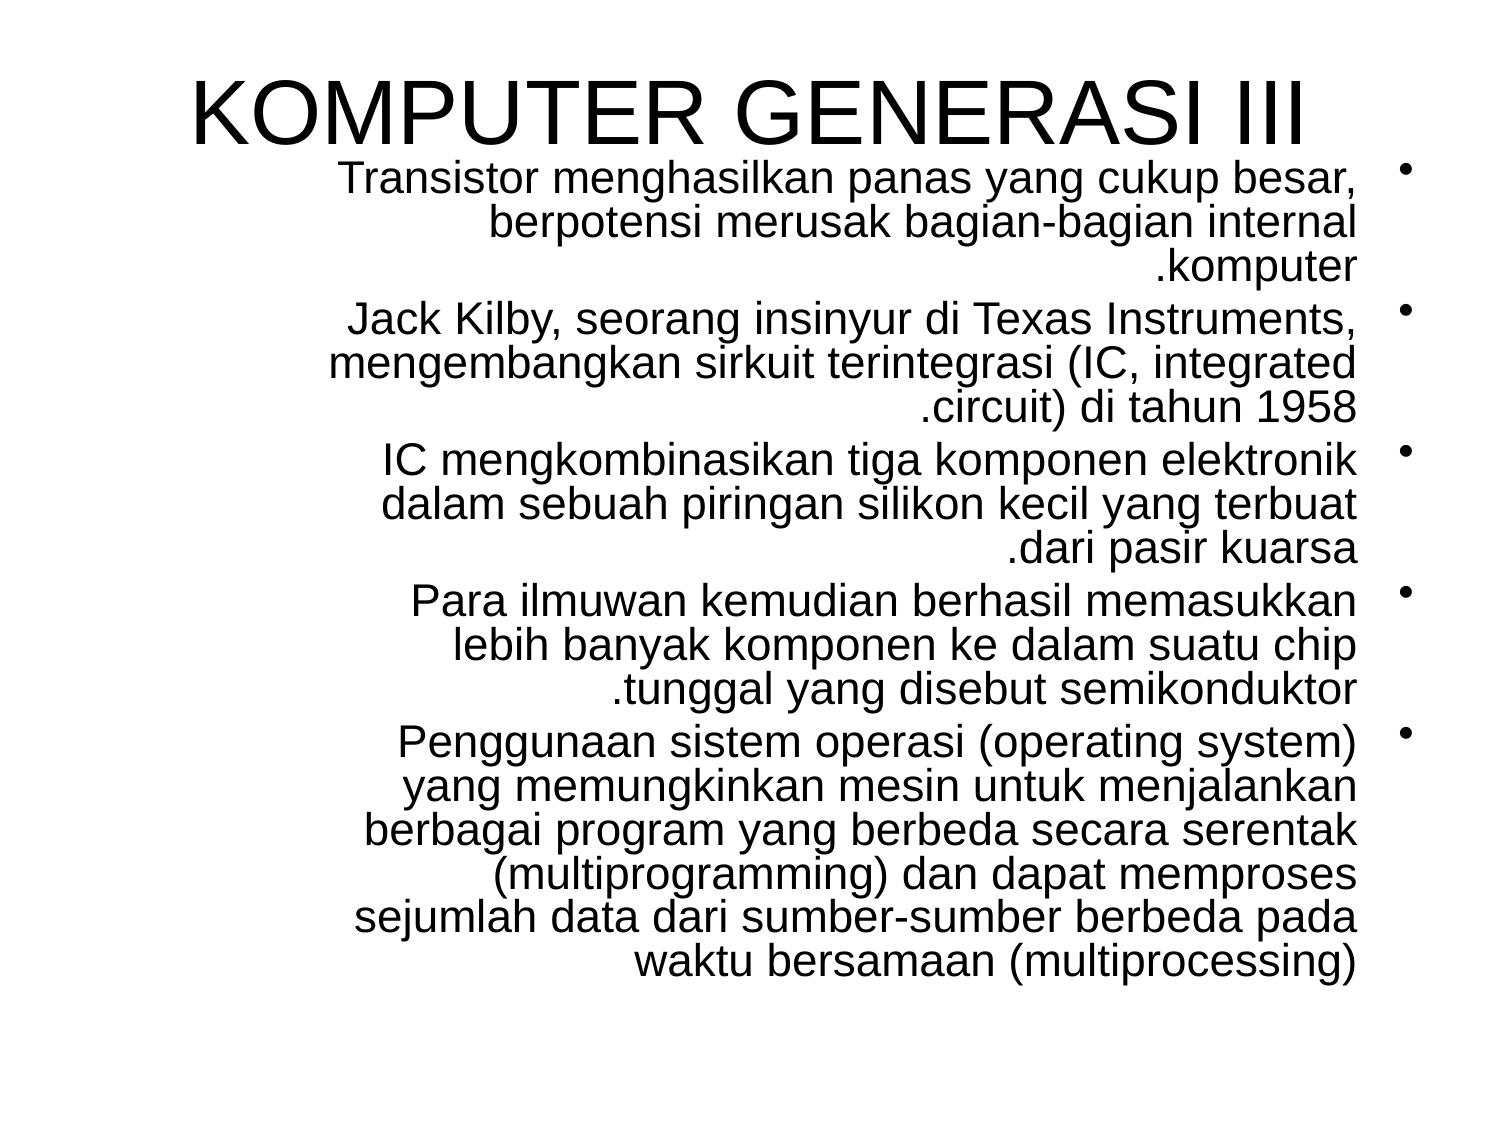

# KOMPUTER GENERASI III
Transistor menghasilkan panas yang cukup besar, berpotensi merusak bagian-bagian internal komputer.
Jack Kilby, seorang insinyur di Texas Instruments, mengembangkan sirkuit terintegrasi (IC, integrated circuit) di tahun 1958.
IC mengkombinasikan tiga komponen elektronik dalam sebuah piringan silikon kecil yang terbuat dari pasir kuarsa.
Para ilmuwan kemudian berhasil memasukkan lebih banyak komponen ke dalam suatu chip tunggal yang disebut semikonduktor.
Penggunaan sistem operasi (operating system) yang memungkinkan mesin untuk menjalankan berbagai program yang berbeda secara serentak (multiprogramming) dan dapat memproses sejumlah data dari sumber-sumber berbeda pada waktu bersamaan (multiprocessing)